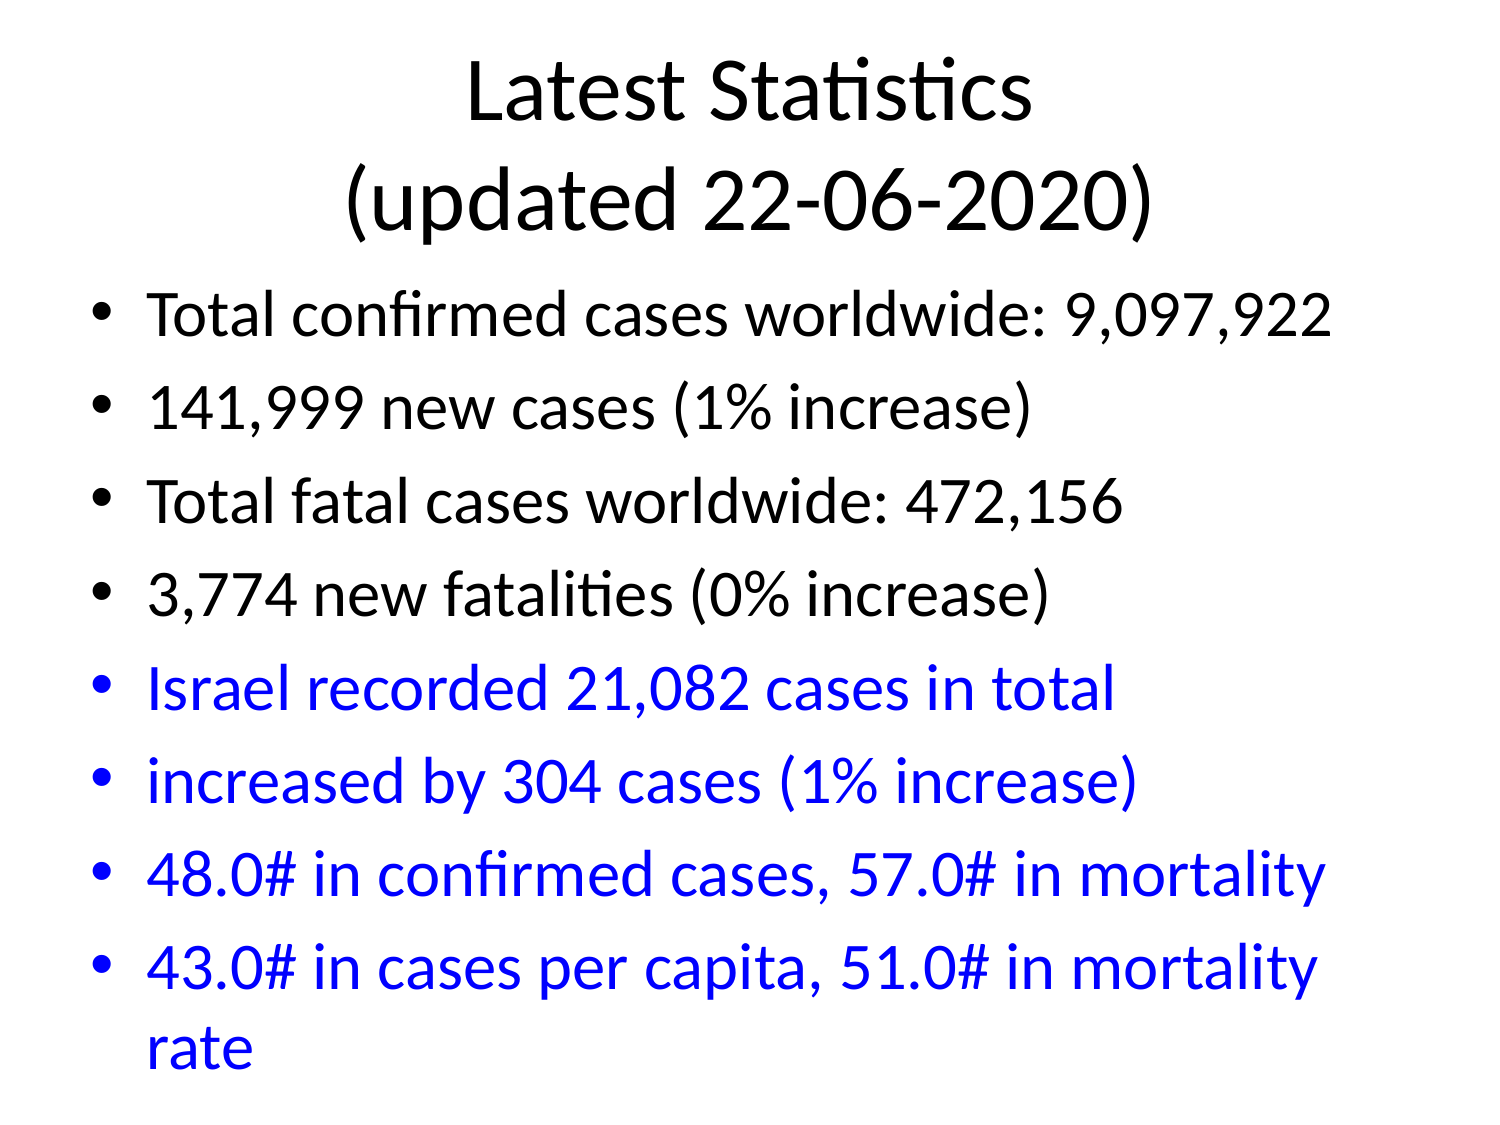

# Latest Statistics
(updated 22-06-2020)
Total confirmed cases worldwide: 9,097,922
141,999 new cases (1% increase)
Total fatal cases worldwide: 472,156
3,774 new fatalities (0% increase)
Israel recorded 21,082 cases in total
increased by 304 cases (1% increase)
48.0# in confirmed cases, 57.0# in mortality
43.0# in cases per capita, 51.0# in mortality rate